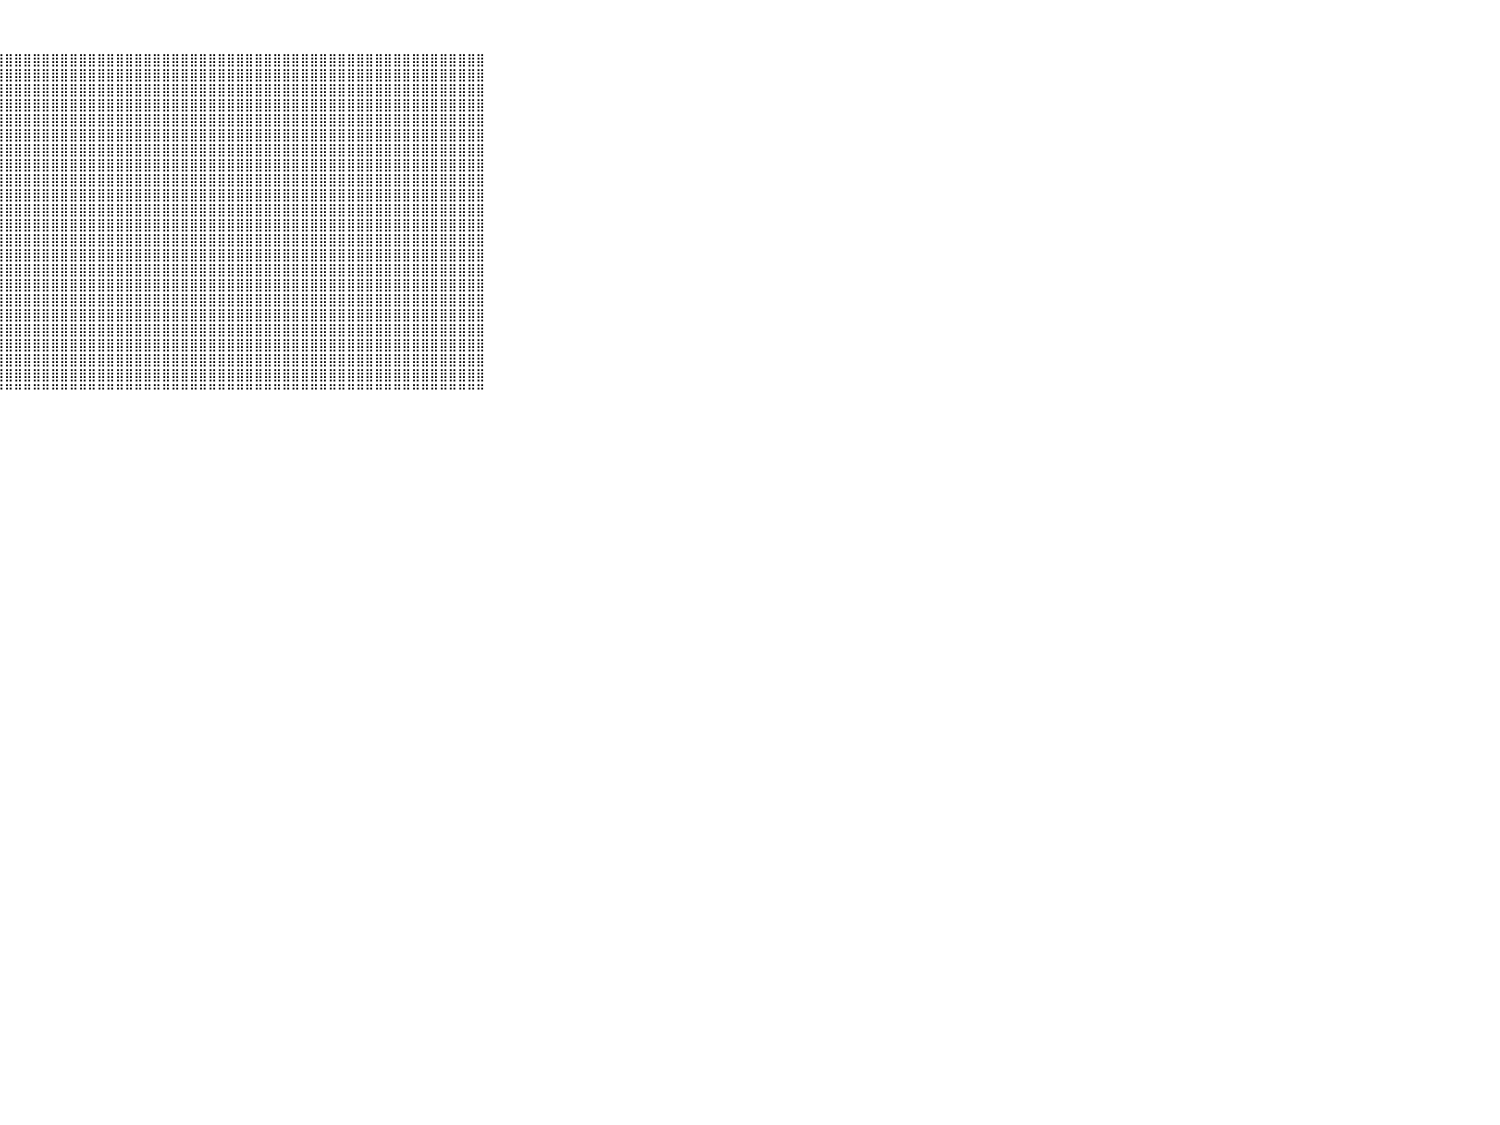

⣿⣿⣿⣿⣿⣿⣿⣿⣿⣿⣿⣿⣿⣿⣿⣿⣿⣿⣿⣿⣿⣿⣿⣿⣿⣿⣿⣿⣿⣿⣿⣿⣿⣿⣿⣿⣿⣿⣿⣿⣿⣿⣿⣿⣿⣿⣿⣿⣿⣿⣿⣿⣿⣿⣿⣿⣿⣿⣿⣿⣿⣿⣿⣿⣿⣿⣿⣿⣿⣿⣿⣿⣿⣿⣿⣿⣿⣿⣿⣿⠀
⣿⣿⣿⣿⣿⣿⣿⣿⣿⣿⣿⣿⣿⣿⣿⣿⣿⣿⣿⣿⣿⣿⣿⣿⣿⣿⣿⣿⣿⣿⣿⣿⣿⣿⣿⣿⣿⣿⣿⣿⣿⣿⣿⣿⣿⣿⣿⣿⣿⣿⣿⣿⣿⣿⣿⣿⣿⣿⣿⣿⣿⣿⣿⣿⣿⣿⣿⣿⣿⣿⣿⣿⣿⣿⣿⣿⣿⣿⣿⣿⠀
⣿⣿⣿⣿⣿⣿⣿⣿⣿⣿⣿⣿⣿⣿⣿⣿⣿⣿⣿⣿⣿⣿⣿⣿⣿⣿⣿⣿⣿⣿⣿⣿⣿⣿⣿⣿⣿⣿⣿⣿⣿⣿⣿⣿⣿⣿⣿⣿⣿⣿⣿⣿⣿⣿⣿⣿⣿⣿⣿⣿⣿⣿⣿⣿⣿⣿⣿⣿⣿⣿⣿⣿⣿⣿⣿⣿⣿⣿⣿⣿⠀
⣿⣿⣿⣿⣿⣿⣿⣿⣿⣿⣿⣿⣿⣿⣿⣿⣿⣿⣿⣿⣿⣿⣿⣿⣿⣿⣿⣿⣿⣿⣿⣿⣿⣿⣿⣿⣿⣿⣿⣿⣿⣿⣿⣿⣿⣿⣿⣿⣿⣿⣿⣿⣿⣿⣿⣿⣿⣿⣿⣿⣿⣿⣿⣿⣿⣿⣿⣿⣿⣿⣿⣿⣿⣿⣿⣿⣿⣿⣿⣿⠀
⣿⣿⣿⣿⣿⣿⣿⣿⣿⣿⣿⣿⣿⣿⣿⣿⣿⣿⣿⣿⣿⣿⣿⣿⣿⣿⣿⣿⣿⣿⣿⣿⣿⣿⣿⣿⣿⣿⣿⣿⣿⣿⣿⣿⣿⣿⣿⣿⣿⣿⣿⣿⣿⣿⣿⣿⣿⣿⣿⣿⣿⣿⣿⣿⣿⣿⣿⣿⣿⣿⣿⣿⣿⣿⣿⣿⣿⣿⣿⣿⠀
⣿⣿⣿⣿⣿⣿⣿⣿⣿⣿⣿⣿⣿⣿⣿⣿⣿⣿⣿⣿⣿⣿⣿⣿⣿⣿⣿⣿⣿⣿⣿⣿⣿⣿⣿⣿⣿⣿⣿⣿⣿⣿⣿⣿⣿⣿⣿⣿⣿⣿⣿⣿⣿⣿⣿⣿⣿⣿⣿⣿⣿⣿⣿⣿⣿⣿⣿⣿⣿⣿⣿⣿⣿⣿⣿⣿⣿⣿⣿⣿⠀
⣿⣿⣿⣿⣿⣿⣿⣿⣿⣿⣿⣿⣿⣿⣿⣿⣿⣿⣿⣿⣿⣿⣿⣿⣿⣿⣿⣿⣿⣿⣿⣿⣿⣿⣿⣿⣿⣿⣿⣿⣿⣿⣿⣿⣿⣿⣿⣿⣿⣿⣿⣿⣿⣿⣿⣿⣿⣿⣿⣿⣿⣿⣿⣿⣿⣿⣿⣿⣿⣿⣿⣿⣿⣿⣿⣿⣿⣿⣿⣿⠀
⣿⣿⣿⣿⣿⣿⣿⣿⣿⣿⣿⣿⣿⣿⣿⣿⣿⣿⣿⣿⣿⣿⣿⣿⣿⣿⣿⣿⣿⣿⣿⣿⣿⣿⣿⣿⣿⣿⣿⣿⣿⣿⣿⣿⣿⣿⣿⣿⣿⣿⣿⣿⣿⣿⣿⣿⣿⣿⣿⣿⣿⣿⣿⣿⣿⣿⣿⣿⣿⣿⣿⣿⣿⣿⣿⣿⣿⣿⣿⣿⠀
⣿⣿⣿⣿⣿⣿⣿⣿⣿⣿⣿⣿⣿⣿⣿⣿⣿⣿⣿⣿⣿⣿⣿⣿⣿⣿⣿⣿⣿⣿⣿⣿⣿⣿⣿⣿⣿⣿⣿⣿⣿⣿⣿⣿⣿⣿⣿⣿⣿⣿⣿⣿⣿⣿⣿⣿⣿⣿⣿⣿⣿⣿⣿⣿⣿⣿⣿⣿⣿⣿⣿⣿⣿⣿⣿⣿⣿⣿⣿⣿⠀
⣿⣿⣿⣿⣿⣿⣿⣿⣿⣿⣿⣿⣿⣿⣿⣿⣿⣿⣿⣿⣿⣿⣿⣿⣿⣿⣿⣿⣿⣿⣿⣿⣿⣿⣿⣿⣿⣿⣿⣿⣿⣿⣿⣿⣿⣿⣿⣿⣿⣿⣿⣿⣿⣿⣿⣿⣿⣿⣿⣿⣿⣿⣿⣿⣿⣿⣿⣿⣿⣿⣿⣿⣿⣿⣿⣿⣿⣿⣿⣿⠀
⣿⣿⣿⣿⣿⣿⣿⣿⣿⣿⣿⣿⣿⣿⣿⣿⣿⣿⣿⣿⣿⣿⣿⣿⣿⣿⣿⣿⣿⣿⣿⣿⣿⣿⣿⣿⣿⣿⣿⣿⣿⣿⣿⣿⣿⣿⣿⣿⣿⣿⣿⣿⣿⣿⣿⣿⣿⣿⣿⣿⣿⣿⣿⣿⣿⣿⣿⣿⣿⣿⣿⣿⣿⣿⣿⣿⣿⣿⣿⣿⠀
⣿⣿⣿⣿⣿⣿⣿⣿⣿⣿⣿⣿⣿⣿⣿⣿⣿⣿⣿⣿⣿⣿⣿⣿⣿⣿⣿⣿⣿⣿⣿⣿⣿⣿⣿⣿⣿⣿⣿⣿⣿⣿⣿⣿⣿⣿⣿⣿⣿⣿⣿⣿⣿⣿⣿⣿⣿⣿⣿⣿⣿⣿⣿⣿⣿⣿⣿⣿⣿⣿⣿⣿⣿⣿⣿⣿⣿⣿⣿⣿⠀
⣿⣿⣿⣿⣿⣿⣿⣿⣿⣿⣿⣿⣿⣿⣿⣿⣿⣿⣿⣿⣿⣿⣿⣿⣿⣿⣿⣿⣿⣿⣿⣿⣿⣿⣿⣿⣿⣿⣿⣿⣿⣿⣿⣿⣿⣿⣿⣿⣿⣿⣿⣿⣿⣿⣿⣿⣿⣿⣿⣿⣿⣿⣿⣿⣿⣿⣿⣿⣿⣿⣿⣿⣿⣿⣿⣿⣿⣿⣿⣿⠀
⣿⣿⣿⣿⣿⣿⣿⣿⣿⣿⣿⣿⣿⣿⣿⣿⣿⣿⣿⣿⣿⣿⣿⣿⣿⣿⣿⣿⣿⣿⣿⣿⣿⣿⣿⣿⣿⣿⣿⣿⣿⣿⣿⣿⣿⣿⣿⣿⣿⣿⣿⣿⣿⣿⣿⣿⣿⣿⣿⣿⣿⣿⣿⣿⣿⣿⣿⣿⣿⣿⣿⣿⣿⣿⣿⣿⣿⣿⣿⣿⠀
⣿⣿⣿⣿⣿⣿⣿⣿⣿⣿⣿⣿⣿⣿⣿⣿⣿⣿⣿⣿⣿⣿⣿⣿⣿⣿⣿⣿⣿⣿⣿⣿⣿⣿⣿⣿⣿⣿⣿⣿⣿⣿⣿⣿⣿⣿⣿⣿⣿⣿⣿⣿⣿⣿⣿⣿⣿⣿⣿⣿⣿⣿⣿⣿⣿⣿⣿⣿⣿⣿⣿⣿⣿⣿⣿⣿⣿⣿⣿⣿⠀
⣿⣿⣿⣿⣿⣿⣿⣿⣿⣿⣿⣿⣿⣿⣿⣿⣿⣿⣿⣿⣿⣿⣿⣿⣿⣿⣿⣿⣿⣿⣿⣿⣿⣿⣿⣿⣿⣿⣿⣿⣿⣿⣿⣿⣿⣿⣿⣿⣿⣿⣿⣿⣿⣿⣿⣿⣿⣿⣿⣿⣿⣿⣿⣿⣿⣿⣿⣿⣿⣿⣿⣿⣿⣿⣿⣿⣿⣿⣿⣿⠀
⣿⣿⣿⣿⣿⣿⣿⣿⣿⣿⣿⣿⣿⣿⣿⣿⣿⣿⣿⣿⣿⣿⣿⣿⣿⣿⣿⣿⣿⣿⣿⣿⣿⣿⣿⣿⣿⣿⣿⣿⣿⣿⣿⣿⣿⣿⣿⣿⣿⣿⣿⣿⣿⣿⣿⣿⣿⣿⣿⣿⣿⣿⣿⣿⣿⣿⣿⣿⣿⣿⣿⣿⣿⣿⣿⣿⣿⣿⣿⣿⠀
⣿⣿⣿⣿⣿⣿⣿⣿⣿⣿⣿⣿⣿⣿⣿⣿⣿⣿⣿⣿⣿⣿⣿⣿⣿⣿⣿⣿⣿⣿⣿⣿⣿⣿⣿⣿⣿⣿⣿⣿⣿⣿⣿⣿⣿⣿⣿⣿⣿⣿⣿⣿⣿⣿⣿⣿⣿⣿⣿⣿⣿⣿⣿⣿⣿⣿⣿⣿⣿⣿⣿⣿⣿⣿⣿⣿⣿⣿⣿⣿⠀
⣿⣿⣿⣿⣿⣿⣿⣿⣿⣿⣿⣿⣿⣿⣿⣿⣿⣿⣿⣿⣿⣿⣿⣿⣿⣿⣿⣿⣿⣿⣿⣿⣿⣿⣿⣿⣿⣿⣿⣿⣿⣿⣿⣿⣿⣿⣿⣿⣿⣿⣿⣿⣿⣿⣿⣿⣿⣿⣿⣿⣿⣿⣿⣿⣿⣿⣿⣿⣿⣿⣿⣿⣿⣿⣿⣿⣿⣿⣿⣿⠀
⣿⣿⣿⣿⣿⣿⣿⣿⣿⣿⣿⣿⣿⣿⣿⣿⣿⣿⣿⣿⣿⣿⣿⣿⣿⣿⣿⣿⣿⣿⣿⣿⣿⣿⣿⣿⣿⣿⣿⣿⣿⣿⣿⣿⣿⣿⣿⣿⣿⣿⣿⣿⣿⣿⣿⣿⣿⣿⣿⣿⣿⣿⣿⣿⣿⣿⣿⣿⣿⣿⣿⣿⣿⣿⣿⣿⣿⣿⣿⣿⠀
⣿⣿⣿⣿⣿⣿⣿⣿⣿⣿⣿⣿⣿⣿⣿⣿⣿⣿⣿⣿⣿⣿⣿⣿⣿⣿⣿⣿⣿⣿⣿⣿⣿⣿⣿⣿⣿⣿⣿⣿⣿⣿⣿⣿⣿⣿⣿⣿⣿⣿⣿⣿⣿⣿⣿⣿⣿⣿⣿⣿⣿⣿⣿⣿⣿⣿⣿⣿⣿⣿⣿⣿⣿⣿⣿⣿⣿⣿⣿⣿⠀
⣿⣿⣿⣿⣿⣿⣿⣿⣿⣿⣿⣿⣿⣿⣿⣿⣿⣿⣿⣿⣿⣿⣿⣿⣿⣿⣿⣿⣿⣿⣿⣿⣿⣿⣿⣿⣿⣿⣿⣿⣿⣿⣿⣿⣿⣿⣿⣿⣿⣿⣿⣿⣿⣿⣿⣿⣿⣿⣿⣿⣿⣿⣿⣿⣿⣿⣿⣿⣿⣿⣿⣿⣿⣿⣿⣿⣿⣿⣿⣿⠀
⠛⠛⠛⠛⠛⠛⠛⠛⠛⠛⠛⠛⠛⠛⠛⠛⠛⠛⠛⠛⠛⠛⠛⠛⠛⠛⠛⠛⠛⠛⠛⠛⠛⠛⠛⠛⠛⠛⠛⠛⠛⠛⠛⠛⠛⠛⠛⠛⠛⠛⠛⠛⠛⠛⠛⠛⠛⠛⠛⠛⠛⠛⠛⠛⠛⠛⠛⠛⠛⠛⠛⠛⠛⠛⠛⠛⠛⠛⠛⠛⠀